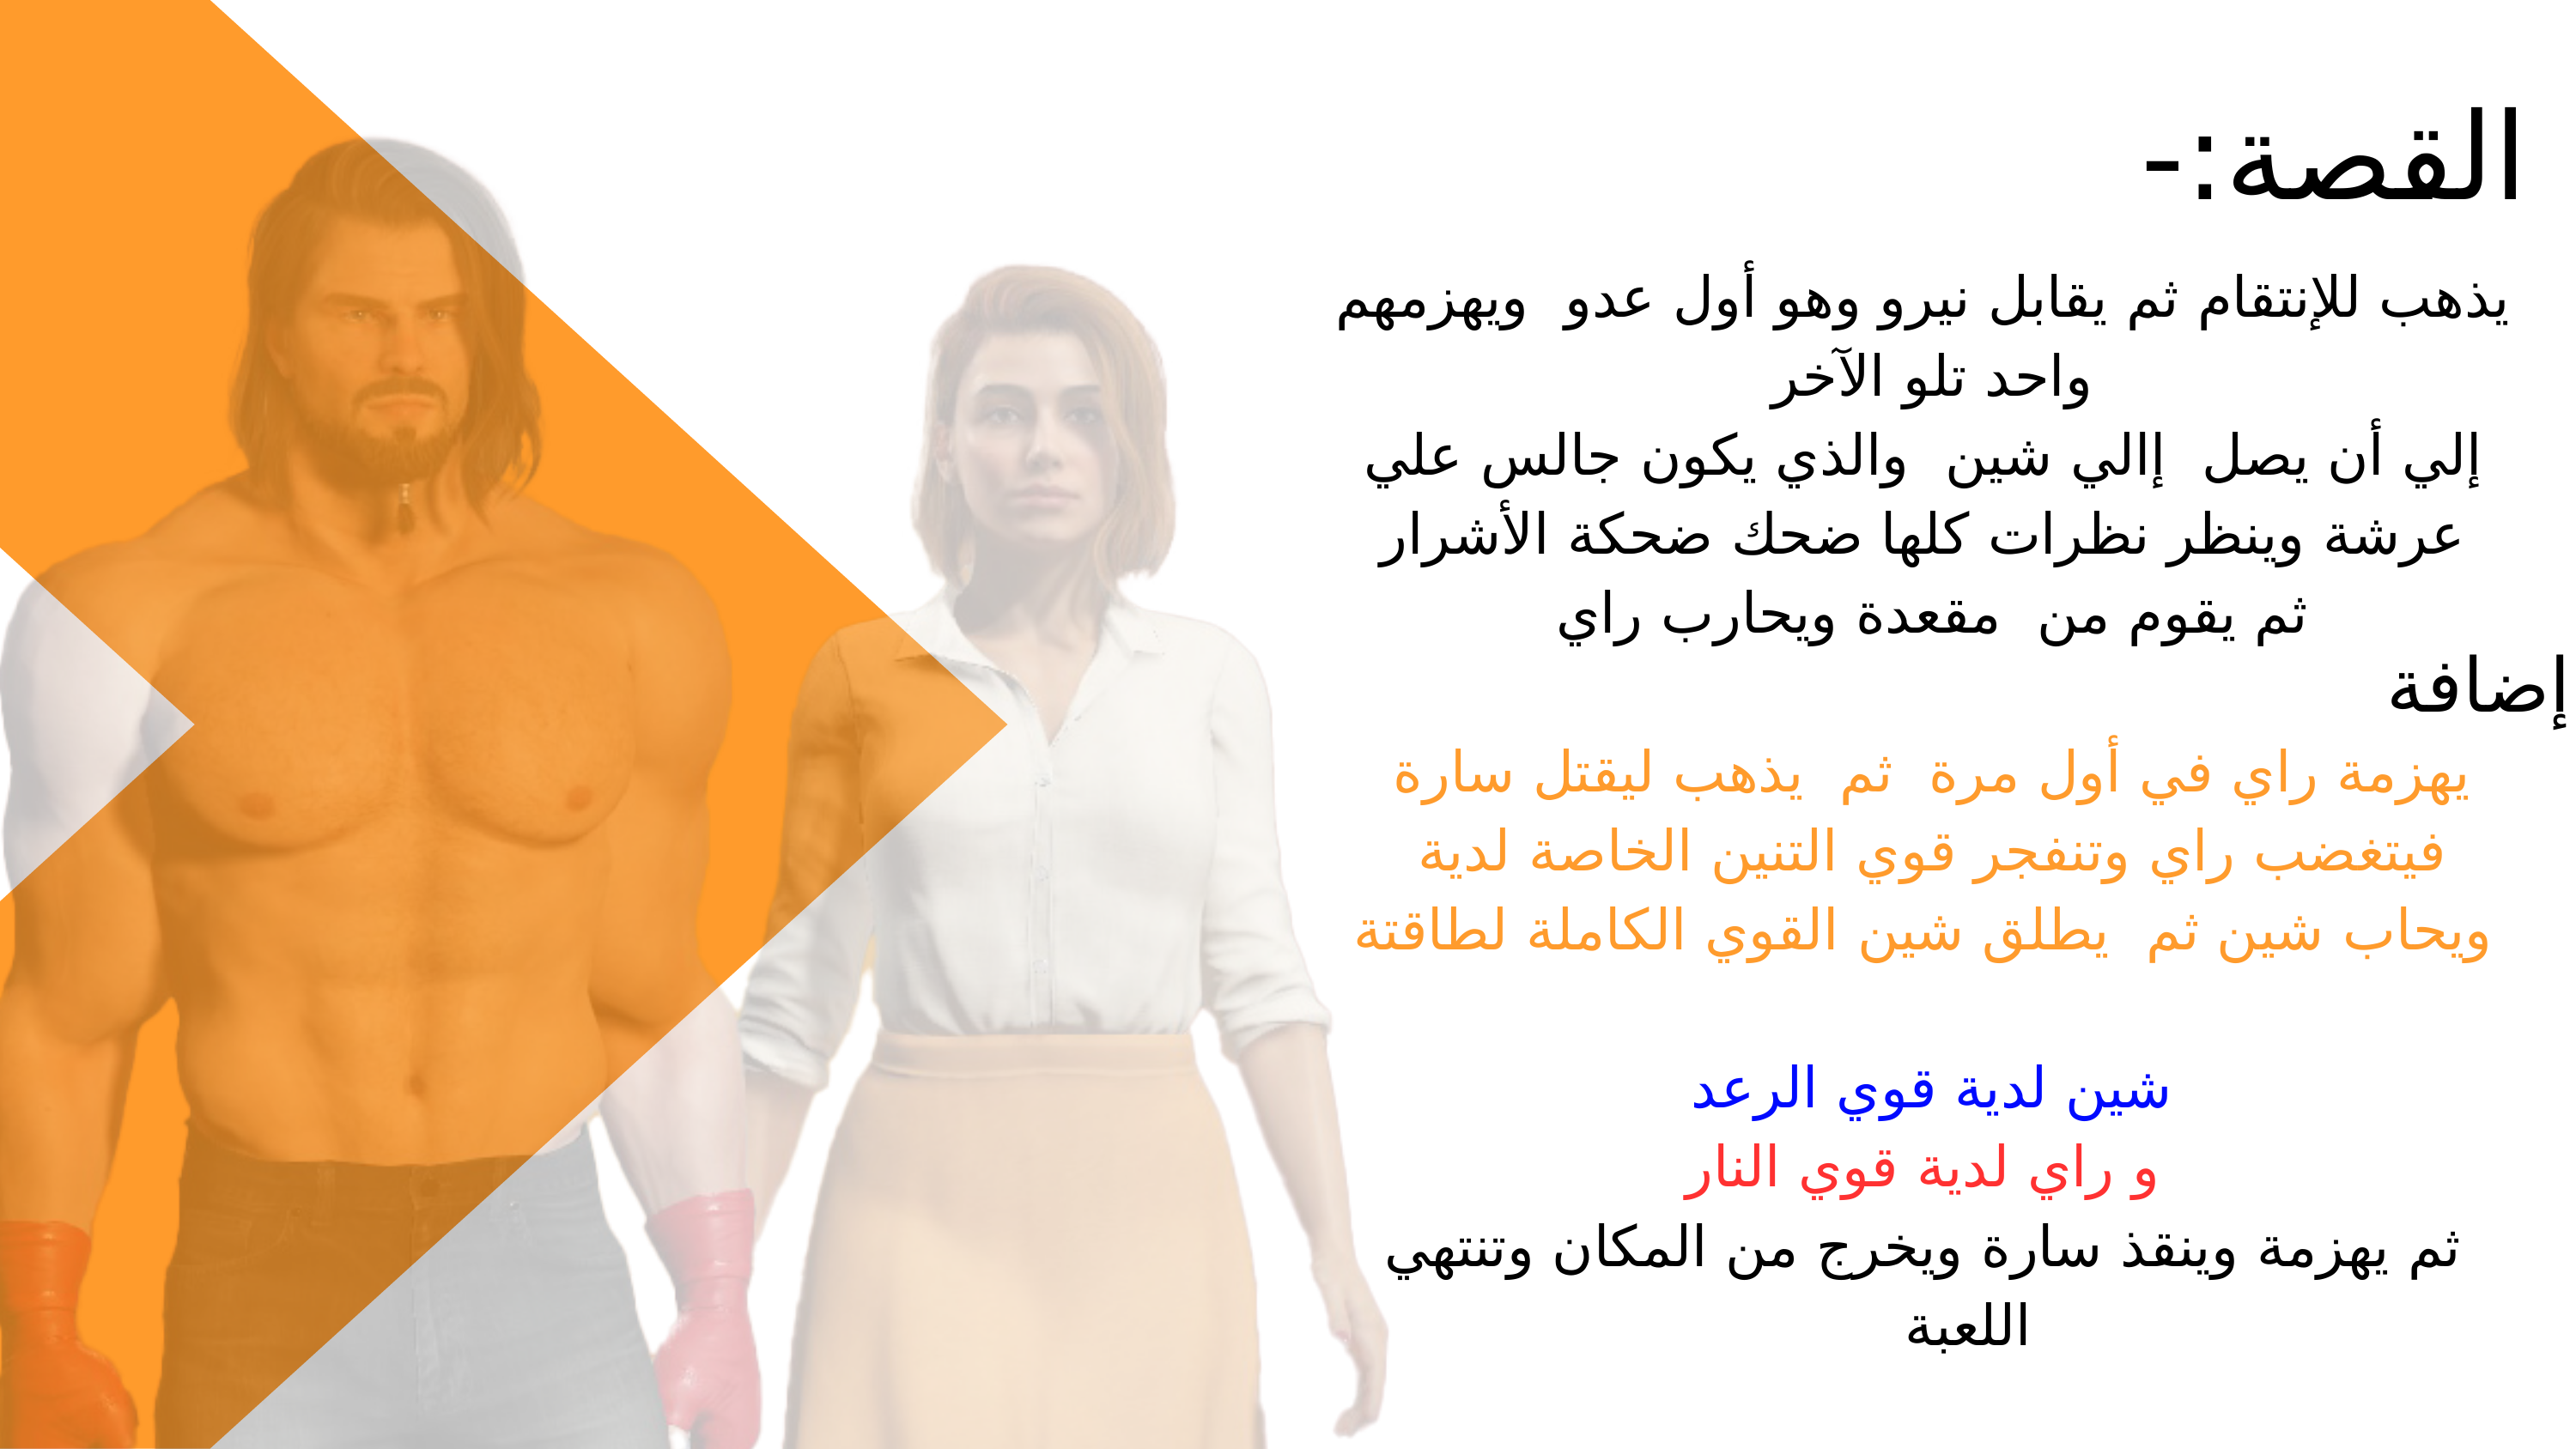

القصة:-
يذهب للإنتقام ثم يقابل نيرو وهو أول عدو  ويهزمهم واحد تلو الآخر
إلي أن يصل  إالي شين  والذي يكون جالس علي عرشة وينظر نظرات كلها ضحك ضحكة الأشرار
ثم يقوم من  مقعدة ويحارب راي

يهزمة راي في أول مرة  ثم  يذهب ليقتل سارة
فيتغضب راي وتنفجر قوي التنين الخاصة لدية
 ويحاب شين ثم  يطلق شين القوي الكاملة لطاقتة

شين لدية قوي الرعد
و راي لدية قوي النار
ثم يهزمة وينقذ سارة ويخرج من المكان وتنتهي اللعبة

إضافة